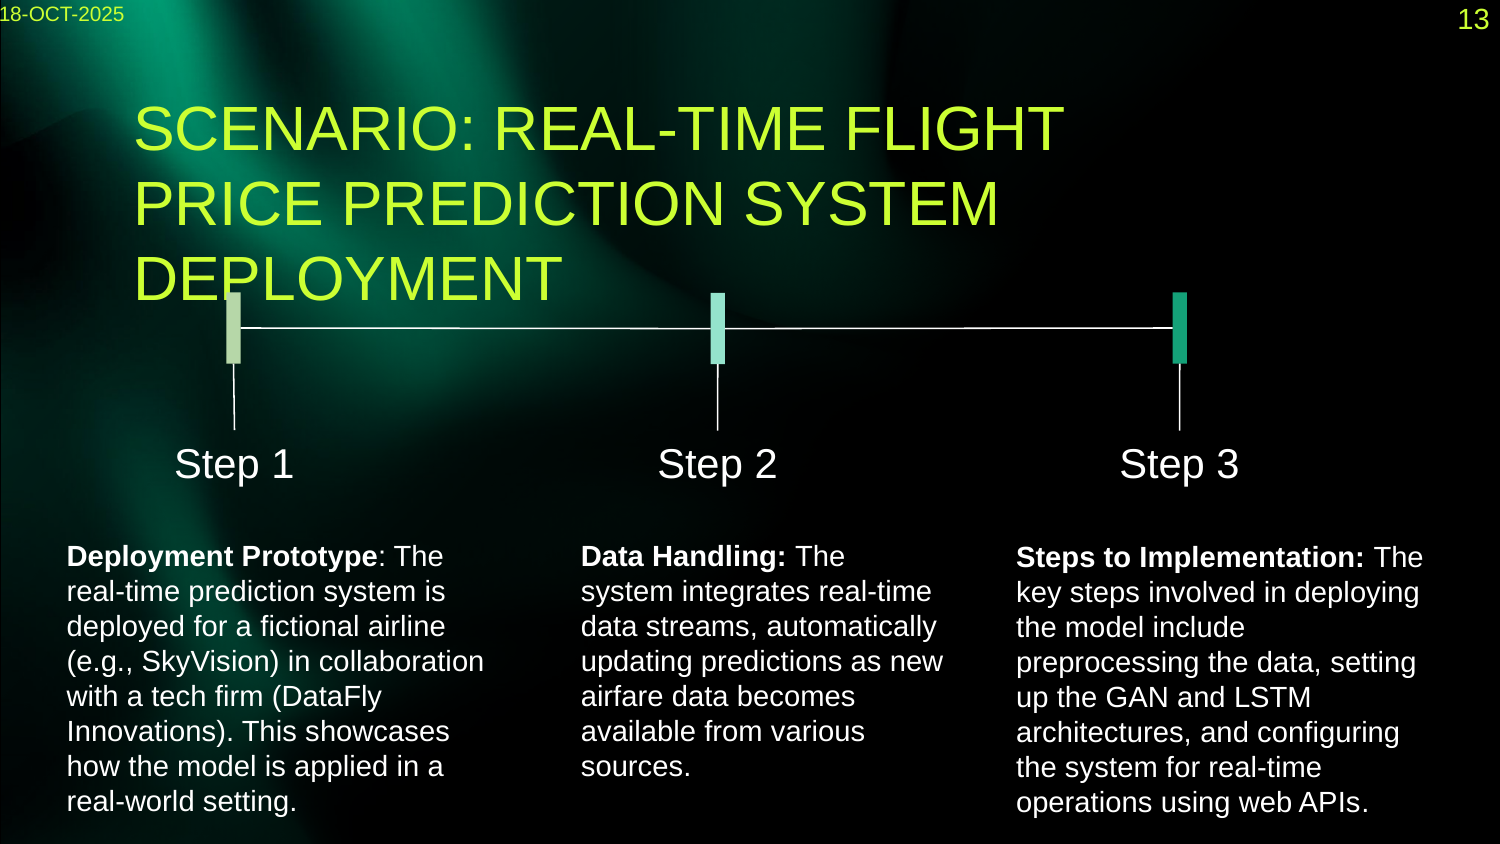

18-OCT-2025
13
# SCENARIO: REAL-TIME FLIGHT PRICE PREDICTION SYSTEM DEPLOYMENT

Step 1
Step 2
Step 3
Deployment Prototype: The real-time prediction system is deployed for a fictional airline (e.g., SkyVision) in collaboration with a tech firm (DataFly Innovations). This showcases how the model is applied in a real-world setting.
Data Handling: The system integrates real-time data streams, automatically updating predictions as new airfare data becomes available from various sources.
Steps to Implementation: The key steps involved in deploying the model include preprocessing the data, setting up the GAN and LSTM architectures, and configuring the system for real-time operations using web APIs​.